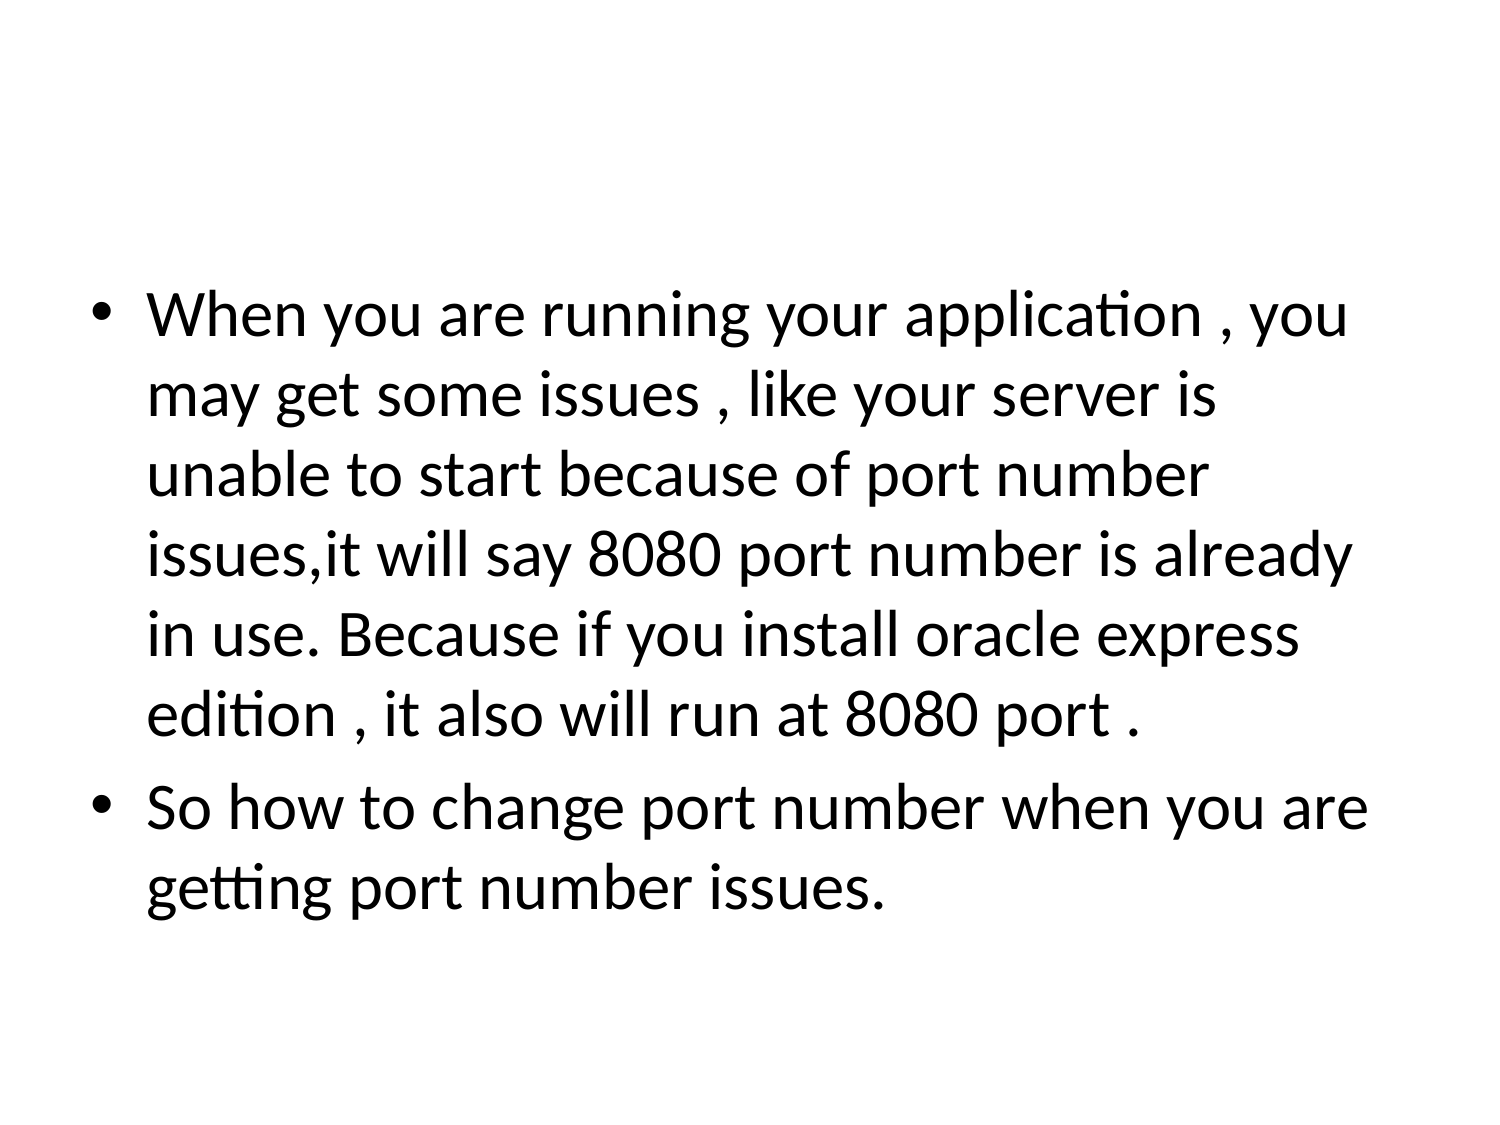

When you are running your application , you may get some issues , like your server is unable to start because of port number issues,it will say 8080 port number is already in use. Because if you install oracle express edition , it also will run at 8080 port .
So how to change port number when you are getting port number issues.